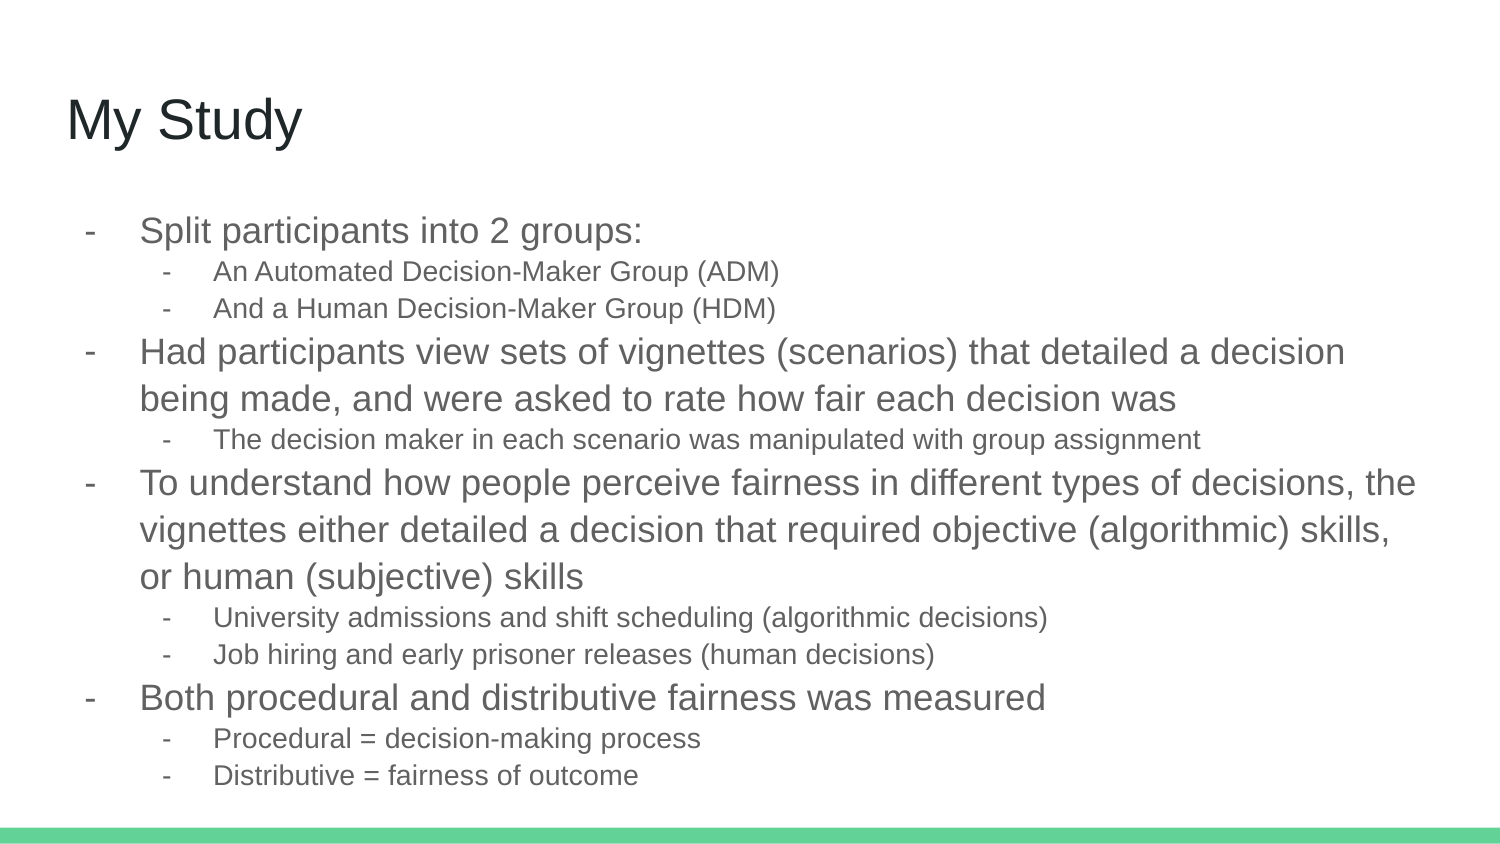

# My Study
Split participants into 2 groups:
An Automated Decision-Maker Group (ADM)
And a Human Decision-Maker Group (HDM)
Had participants view sets of vignettes (scenarios) that detailed a decision being made, and were asked to rate how fair each decision was
The decision maker in each scenario was manipulated with group assignment
To understand how people perceive fairness in different types of decisions, the vignettes either detailed a decision that required objective (algorithmic) skills, or human (subjective) skills
University admissions and shift scheduling (algorithmic decisions)
Job hiring and early prisoner releases (human decisions)
Both procedural and distributive fairness was measured
Procedural = decision-making process
Distributive = fairness of outcome